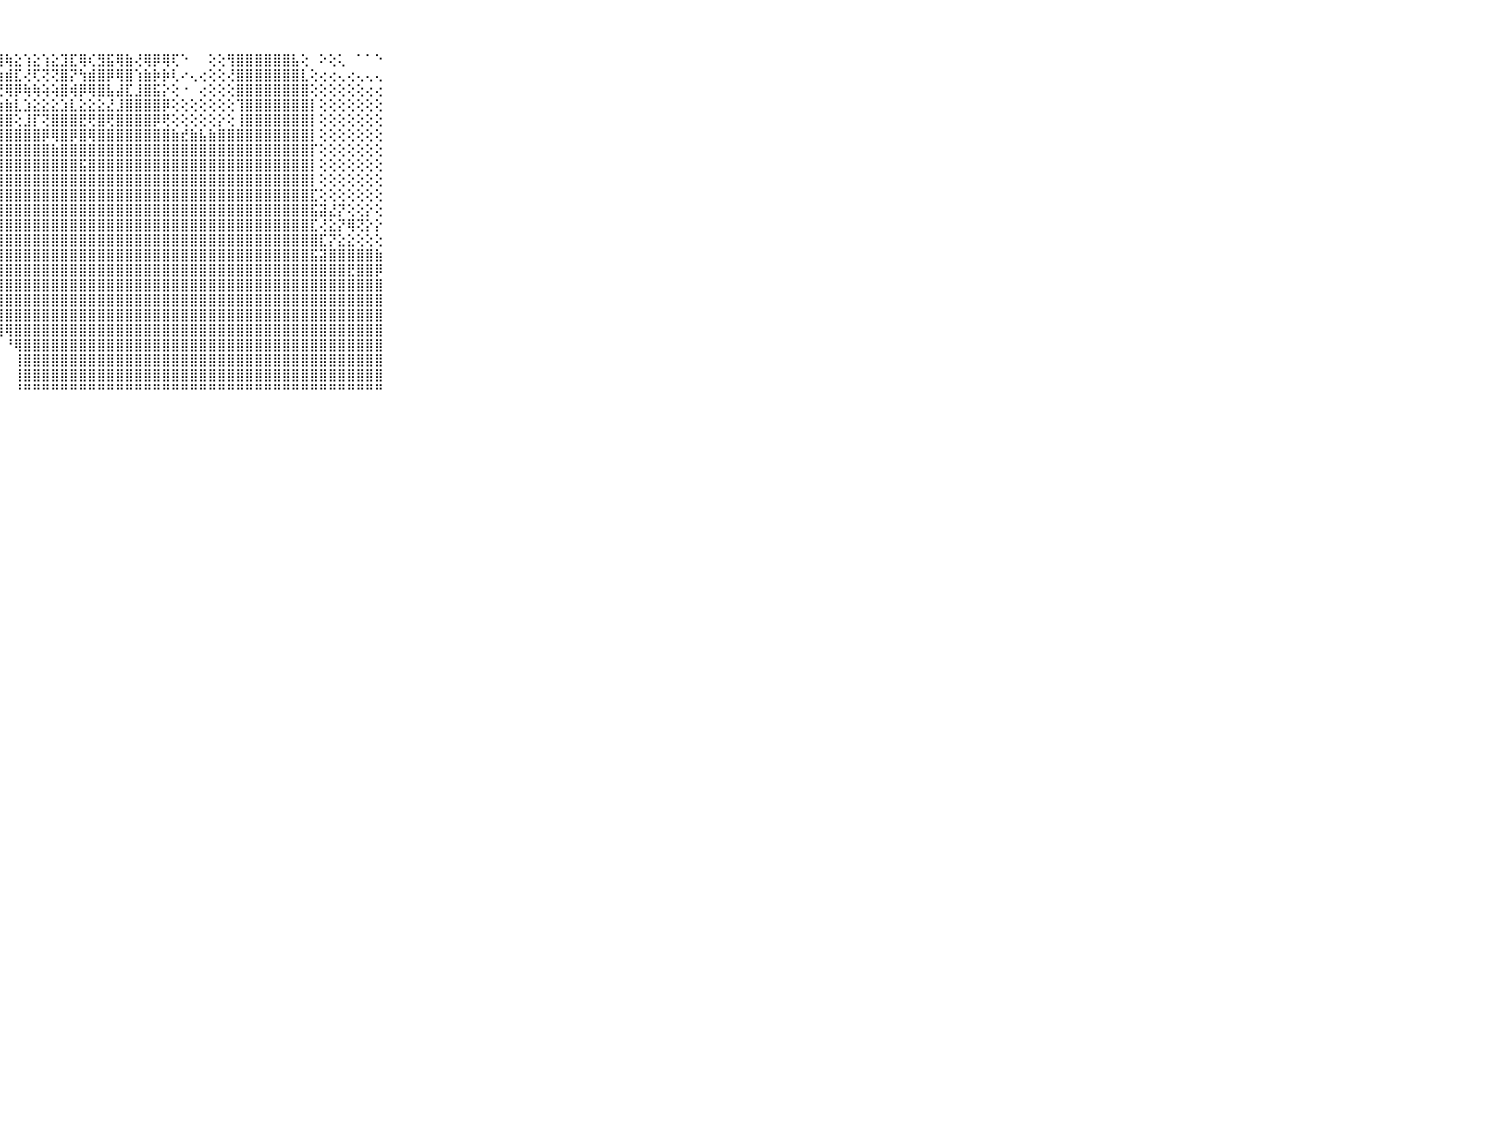

⠀⠀⠀⠀⠀⠀⠀⠀⠀⠀⠀⢕⢕⢕⢕⢕⢱⢕⢕⢻⢟⢳⣷⣷⣜⣧⡕⢼⢷⣕⢱⣕⢱⣕⣹⣏⢿⢎⣻⣯⢿⣷⢜⢿⡿⢿⢏⠑⠀⠀⢕⢕⢻⣿⣿⣿⣿⣿⣿⣧⢕⠀⠕⢕⢅⠀⠁⠁⠑⠀⠀⠀⠀⠀⠀⠀⠀⠀⠀⠀⠀
⠀⠀⠀⠀⠀⠀⠀⠀⠀⠀⠀⢕⢱⢕⢕⢕⣕⣕⣕⣜⢕⣱⣕⢝⣯⣕⣵⣷⣾⣏⢜⢏⢝⢝⣿⡝⢳⣾⣿⡿⢿⣿⢱⣷⡷⡷⢇⠔⢄⢔⢕⢕⢜⣿⣿⣿⣿⣿⣿⣿⣇⢕⢔⢔⢄⢔⢄⢄⢄⠀⠀⠀⠀⠀⠀⠀⠀⠀⠀⠀⠀
⠀⠀⠀⠀⠀⠀⠀⠀⠀⠀⠀⢕⢕⢕⢕⢕⢗⢏⢕⢝⢜⢝⢟⢻⡟⢟⢟⢟⢿⡿⢷⢷⢵⢵⣿⢾⡿⢿⣿⣧⣼⣏⣸⣿⣯⡕⢕⠐⠀⢔⢕⢕⢕⣿⣿⣿⣿⣿⣿⣿⣿⢕⢕⢕⢕⢕⢕⢔⢔⠀⠀⠀⠀⠀⠀⠀⠀⠀⠀⠀⠀
⠀⠀⠀⠀⠀⠀⠀⠀⠀⠀⠀⢕⢗⡗⢟⢗⢷⢿⢷⡷⢵⢵⣷⣾⣧⣵⣵⣵⣷⣇⣱⣕⣕⣕⣱⣇⣕⣕⣕⣜⣸⣿⣿⣿⣿⡿⢕⢕⢕⢕⢕⢕⢕⢹⣿⣿⣿⣿⣿⣿⣿⡇⢕⢕⢕⢕⢕⢕⢕⠀⠀⠀⠀⠀⠀⠀⠀⠀⠀⠀⠀
⠀⠀⠀⠀⠀⠀⠀⠀⠀⠀⠀⢕⣼⣵⣵⣷⣕⡕⢕⡵⣜⣕⣺⣿⣿⣿⣯⣽⣿⢕⣸⡏⢝⣿⣿⣿⣟⢟⣿⢟⣿⣿⣿⣿⡿⢟⢕⢕⢕⢕⢕⡕⢕⢸⣿⣿⣿⣿⣿⣿⣿⡇⢕⢕⢕⢕⢕⢕⢕⠀⠀⠀⠀⠀⠀⠀⠀⠀⠀⠀⠀
⠀⠀⠀⠀⠀⠀⠀⠀⠀⠀⠀⢕⢵⢕⢕⢜⢋⠙⠉⢑⢕⢝⢻⢿⢿⢿⣟⣽⣿⣿⣿⣿⡿⢿⣿⡿⣿⢿⣿⣿⣿⣿⣿⣿⣿⣿⣷⣞⣷⣧⣷⣿⣿⣿⣿⣿⣿⣿⣿⣿⣿⡇⢕⢕⢕⢕⢕⢕⢕⠀⠀⠀⠀⠀⠀⠀⠀⠀⠀⠀⠀
⠀⠀⠀⠀⠀⠀⠀⠀⠀⠀⠀⣜⡟⠇⠁⠁⠀⢅⢳⢅⣕⣵⡵⢷⢷⣼⣿⣿⣿⣿⣿⣿⣿⣷⣿⣿⣿⣿⣿⣿⣿⣿⣿⣿⣿⣿⣿⣿⣿⣿⣿⣿⣿⣿⣿⣿⣿⣿⣿⣿⣿⡏⢕⢕⢕⢕⢕⢕⢕⠀⠀⠀⠀⠀⠀⠀⠀⠀⠀⠀⠀
⠀⠀⠀⠀⠀⠀⠀⠀⠀⠀⠀⠑⢅⠀⢄⠄⢄⣕⢷⠎⠝⠑⠁⢔⢕⢻⣿⣿⣿⣿⣿⣿⣿⣿⣿⣿⣯⣿⣿⣿⣿⣿⣿⣿⣿⣿⣿⣿⣿⣿⣿⣿⣿⣿⣿⣿⣿⣿⣿⣿⣿⡇⢕⢕⢕⢕⢕⢕⢕⠀⠀⠀⠀⠀⠀⠀⠀⠀⠀⠀⠀
⠀⠀⠀⠀⠀⠀⠀⠀⠀⠀⠀⢕⢕⢁⢜⢧⢅⢍⢅⢄⢄⢄⢕⣸⣿⣿⣿⣿⣿⣿⣿⣿⣿⣿⣿⣿⣿⣿⣿⣿⣿⣿⣿⣿⣿⣿⣿⣿⣿⣿⣿⣿⣿⣿⣿⣿⣿⣿⣿⣿⣿⡇⢕⢕⢕⢕⢕⢕⢕⠀⠀⠀⠀⠀⠀⠀⠀⠀⠀⠀⠀
⠀⠀⠀⠀⠀⠀⠀⠀⠀⠀⠀⢸⢇⣱⣵⣱⣵⣵⣧⣷⣧⣧⣵⣿⣿⣿⣿⣿⣿⣿⣿⣿⣿⣿⣿⣿⣿⣿⣿⣿⣿⣿⣿⣿⣿⣿⣿⣿⣿⣿⣿⣿⣿⣿⣿⣿⣿⣿⣿⣿⣿⣏⢕⢕⢕⢕⢕⢕⢕⠀⠀⠀⠀⠀⠀⠀⠀⠀⠀⠀⠀
⠀⠀⠀⠀⠀⠀⠀⠀⠀⠀⠀⢕⢕⢜⣿⣿⣿⣿⣿⣿⣿⣿⣿⣿⣿⣿⣿⣿⣿⣿⣿⣿⣿⣿⣿⣿⣿⣿⣿⣿⣿⣿⣿⣿⣿⣿⣿⣿⣿⣿⣿⣿⣿⣿⣿⣿⣿⣿⣿⣿⣿⣯⣽⣜⡝⢕⢕⡕⢕⠀⠀⠀⠀⠀⠀⠀⠀⠀⠀⠀⠀
⠀⠀⠀⠀⠀⠀⠀⠀⠀⠀⠀⠁⢕⢺⣿⣿⣿⣿⣿⣿⣿⣿⣿⣿⣿⣿⣿⣿⣿⣿⣿⣿⣿⣿⣿⣿⣿⣿⣿⣿⣿⣿⣿⣿⣿⣿⣿⣿⣿⣿⣿⣿⣿⣿⣿⣿⣿⣿⣿⣿⣿⣏⢜⣕⡝⢿⢝⡕⡕⠀⠀⠀⠀⠀⠀⠀⠀⠀⠀⠀⠀
⠀⠀⠀⠀⠀⠀⠀⠀⠀⠀⠀⠀⢕⢹⣿⣿⣿⣿⣿⣿⣿⣿⣿⣿⣿⣿⣿⣿⣿⣿⣿⣿⣿⣿⣿⣿⣿⣿⣿⣿⣿⣿⣿⣿⣿⣿⣿⣿⣿⣿⣿⣿⣿⣿⣿⣿⣿⣿⣿⣿⣿⣿⣏⡝⣕⣕⢕⢕⢕⠀⠀⠀⠀⠀⠀⠀⠀⠀⠀⠀⠀
⠀⠀⠀⠀⠀⠀⠀⠀⠀⠀⠀⡔⠅⢸⣿⣿⣿⣿⡿⣻⣿⣿⣿⣿⣿⣯⣽⣿⣿⣿⣿⣿⣿⣿⣿⣿⣿⣿⣿⣿⣿⣿⣿⣿⣿⣿⣿⣿⣿⣿⣿⣿⣿⣿⣿⣿⣿⣿⣿⣿⣿⣯⣽⣿⣿⣿⣿⣿⣷⠀⠀⠀⠀⠀⠀⠀⠀⠀⠀⠀⠀
⠀⠀⠀⠀⠀⠀⠀⠀⠀⠀⠀⣿⣧⣼⣿⣿⣿⣿⣿⣿⣿⣿⣿⣿⣿⣿⣿⣿⣿⣿⣿⣿⣿⣿⣿⣿⣿⣿⣿⣿⣿⣿⣿⣿⣿⣿⣿⣿⣿⣿⣿⣿⣿⣿⣿⣿⣿⣿⣿⣿⣿⣿⣿⣿⣿⣟⣿⣿⡿⠀⠀⠀⠀⠀⠀⠀⠀⠀⠀⠀⠀
⠀⠀⠀⠀⠀⠀⠀⠀⠀⠀⠀⣿⣿⣿⣿⣿⣿⣿⣿⣿⣿⣿⣿⣿⣿⣿⣿⣿⣿⣿⣿⣿⣿⣿⣿⣿⣿⣿⣿⣿⣿⣿⣿⣿⣿⣿⣿⣿⣿⣿⣿⣿⣿⣿⣿⣿⣿⣿⣿⣿⣿⣿⣿⣿⣿⣿⣿⣿⣿⠀⠀⠀⠀⠀⠀⠀⠀⠀⠀⠀⠀
⠀⠀⠀⠀⠀⠀⠀⠀⠀⠀⠀⣿⣿⣿⣿⣿⣿⣿⣿⣿⣿⣿⣿⣿⣽⣾⣿⣿⣿⣿⣿⣿⣿⣿⣿⣿⣿⣿⣿⣿⣿⣿⣿⣿⣿⣿⣿⣿⣿⣿⣿⣿⣿⣿⣿⣿⣿⣿⣿⣿⣿⣿⣿⣿⣿⣿⣿⣿⣿⠀⠀⠀⠀⠀⠀⠀⠀⠀⠀⠀⠀
⠀⠀⠀⠀⠀⠀⠀⠀⠀⠀⠀⣿⣿⣿⣿⣿⣿⣿⣿⣿⣿⢟⢻⣿⡿⣟⣿⣿⣿⣿⣿⣿⣿⣿⣿⣿⣿⣿⣿⣿⣿⣿⣿⣿⣿⣿⣿⣿⣿⣿⣿⣿⣿⣿⣿⣿⣿⣿⣿⣿⣿⣿⣿⣿⣿⣿⣿⣿⣿⠀⠀⠀⠀⠀⠀⠀⠀⠀⠀⠀⠀
⠀⠀⠀⠀⠀⠀⠀⠀⠀⠀⠀⣿⣿⣿⡿⣿⣿⣿⣿⣿⣿⣿⣿⣿⣿⣿⣿⣿⢿⣿⣿⣿⣿⣿⣿⣿⣿⣿⣿⣿⣿⣿⣿⣿⣿⣿⣿⣿⣿⣿⣿⣿⣿⣿⣿⣿⣿⣿⣿⣿⣿⣿⣿⣿⣿⣿⣿⣿⣿⠀⠀⠀⠀⠀⠀⠀⠀⠀⠀⠀⠀
⠀⠀⠀⠀⠀⠀⠀⠀⠀⠀⠀⣿⣿⡟⢕⢿⣿⣿⣿⣿⣿⣿⣷⣿⣿⣿⣿⠃⠘⢿⣿⣿⣿⣿⣿⣿⣿⣿⣿⣿⣿⣿⣿⣿⣿⣿⣿⣿⣿⣿⣿⣿⣿⣿⣿⣿⣿⣿⣿⣿⣿⣿⣿⣿⣿⣿⣿⣿⣿⠀⠀⠀⠀⠀⠀⠀⠀⠀⠀⠀⠀
⠀⠀⠀⠀⠀⠀⠀⠀⠀⠀⠀⣿⣿⡇⠕⢜⢿⣿⣿⣿⡟⢿⢿⢿⣿⢟⠑⠀⠀⢸⣿⣿⣿⣿⣿⣿⣿⣿⣿⣿⣿⣿⣿⣿⣿⣿⣿⣿⣿⣿⣿⣿⣿⣿⣿⣿⣿⣿⣿⣿⣿⣿⣿⣿⣿⣿⣿⣿⣿⠀⠀⠀⠀⠀⠀⠀⠀⠀⠀⠀⠀
⠀⠀⠀⠀⠀⠀⠀⠀⠀⠀⠀⣿⣿⣿⠕⠀⠑⠝⢻⢿⣿⣕⠕⠎⠙⠁⠀⠀⠀⢸⣿⣿⣿⣿⣿⣿⣿⣿⣿⣿⣿⣿⣿⣿⣿⣿⣿⣿⣿⣿⣿⣿⣿⣿⣿⣿⣿⣿⣿⣿⣿⣿⣿⣿⣿⣿⣿⣿⣿⠀⠀⠀⠀⠀⠀⠀⠀⠀⠀⠀⠀
⠀⠀⠀⠀⠀⠀⠀⠀⠀⠀⠀⠛⠛⠛⠀⠀⠀⠀⠀⠁⠁⠁⠀⠀⠀⠀⠀⠀⠀⠘⠛⠛⠛⠛⠛⠛⠛⠛⠛⠛⠛⠛⠛⠛⠛⠛⠛⠛⠛⠛⠛⠛⠛⠛⠛⠛⠛⠛⠛⠛⠛⠛⠛⠛⠛⠛⠛⠛⠛⠀⠀⠀⠀⠀⠀⠀⠀⠀⠀⠀⠀